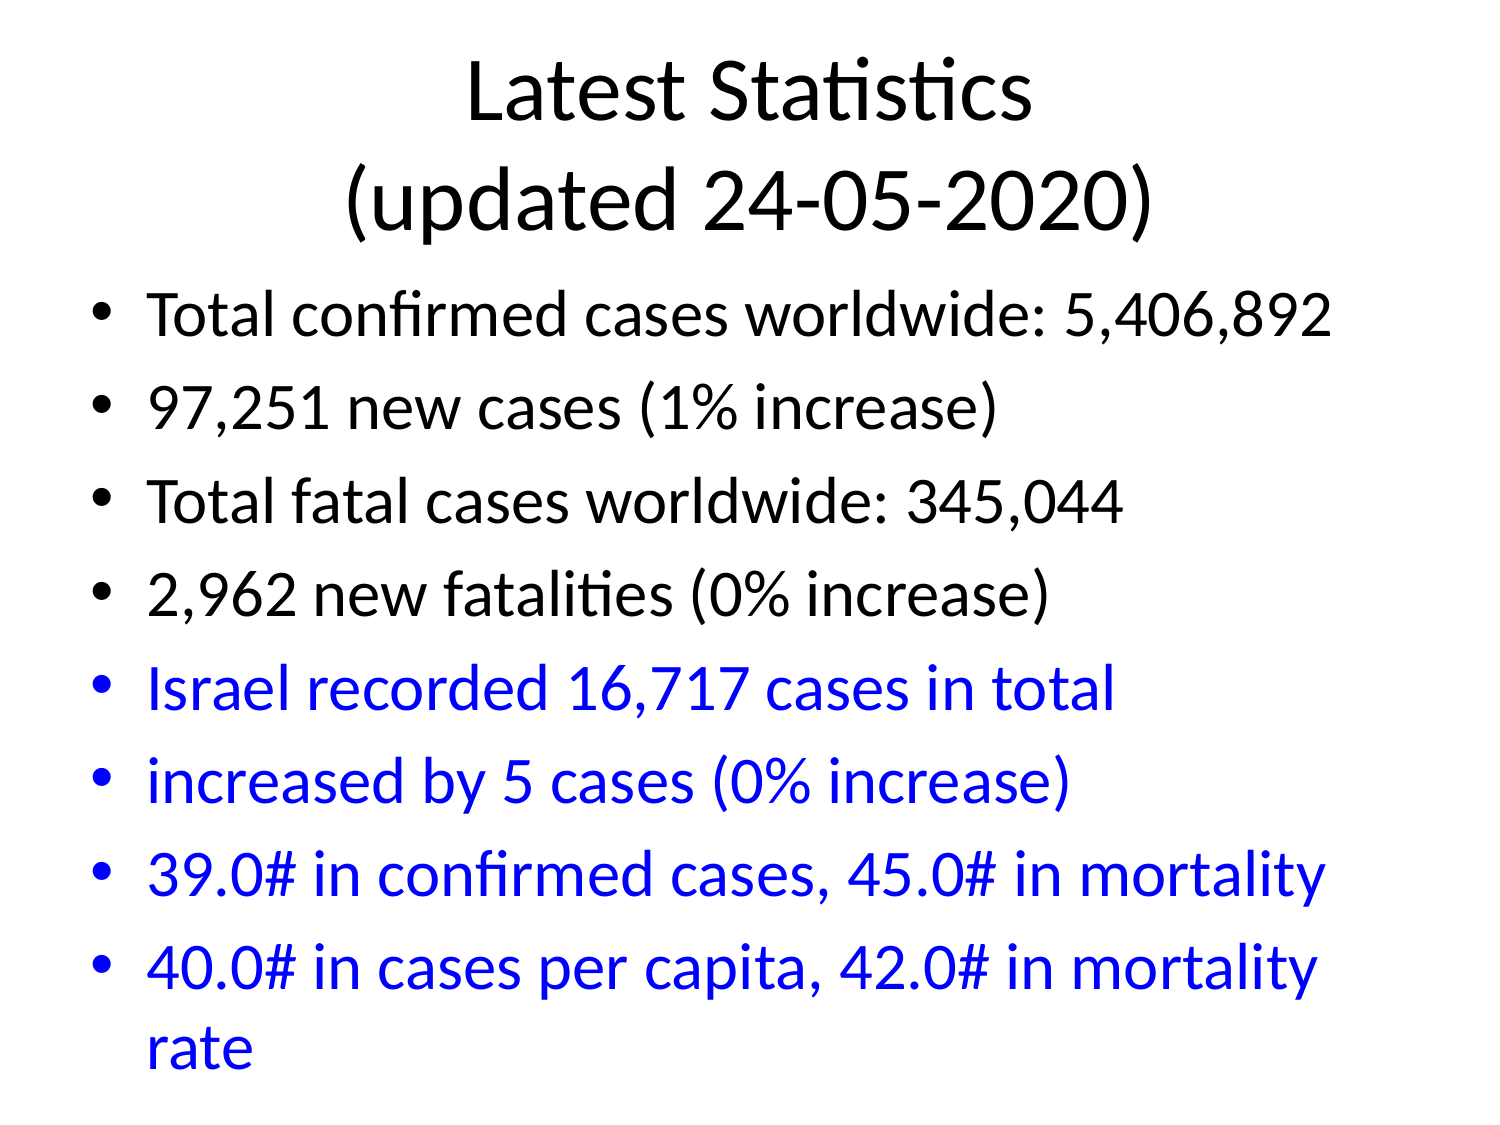

# Latest Statistics
(updated 24-05-2020)
Total confirmed cases worldwide: 5,406,892
97,251 new cases (1% increase)
Total fatal cases worldwide: 345,044
2,962 new fatalities (0% increase)
Israel recorded 16,717 cases in total
increased by 5 cases (0% increase)
39.0# in confirmed cases, 45.0# in mortality
40.0# in cases per capita, 42.0# in mortality rate